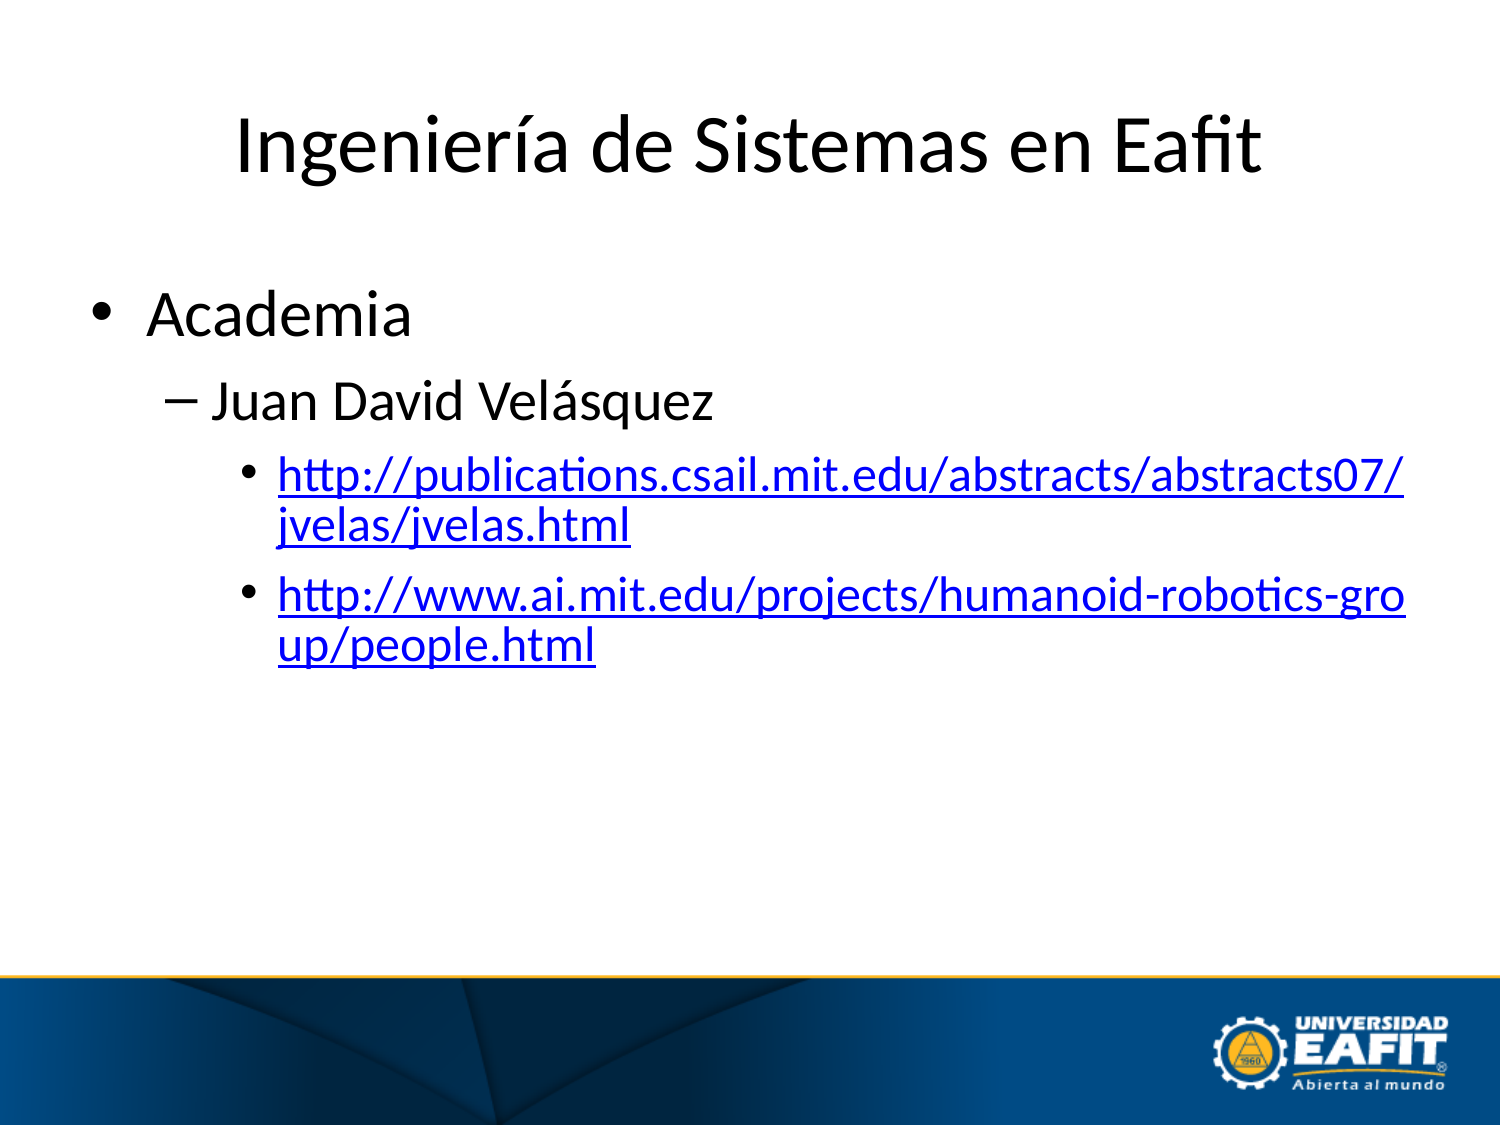

# Ingeniería de Sistemas en Eafit
Academia
Juan David Velásquez
http://publications.csail.mit.edu/abstracts/abstracts07/jvelas/jvelas.html
http://www.ai.mit.edu/projects/humanoid-robotics-group/people.html